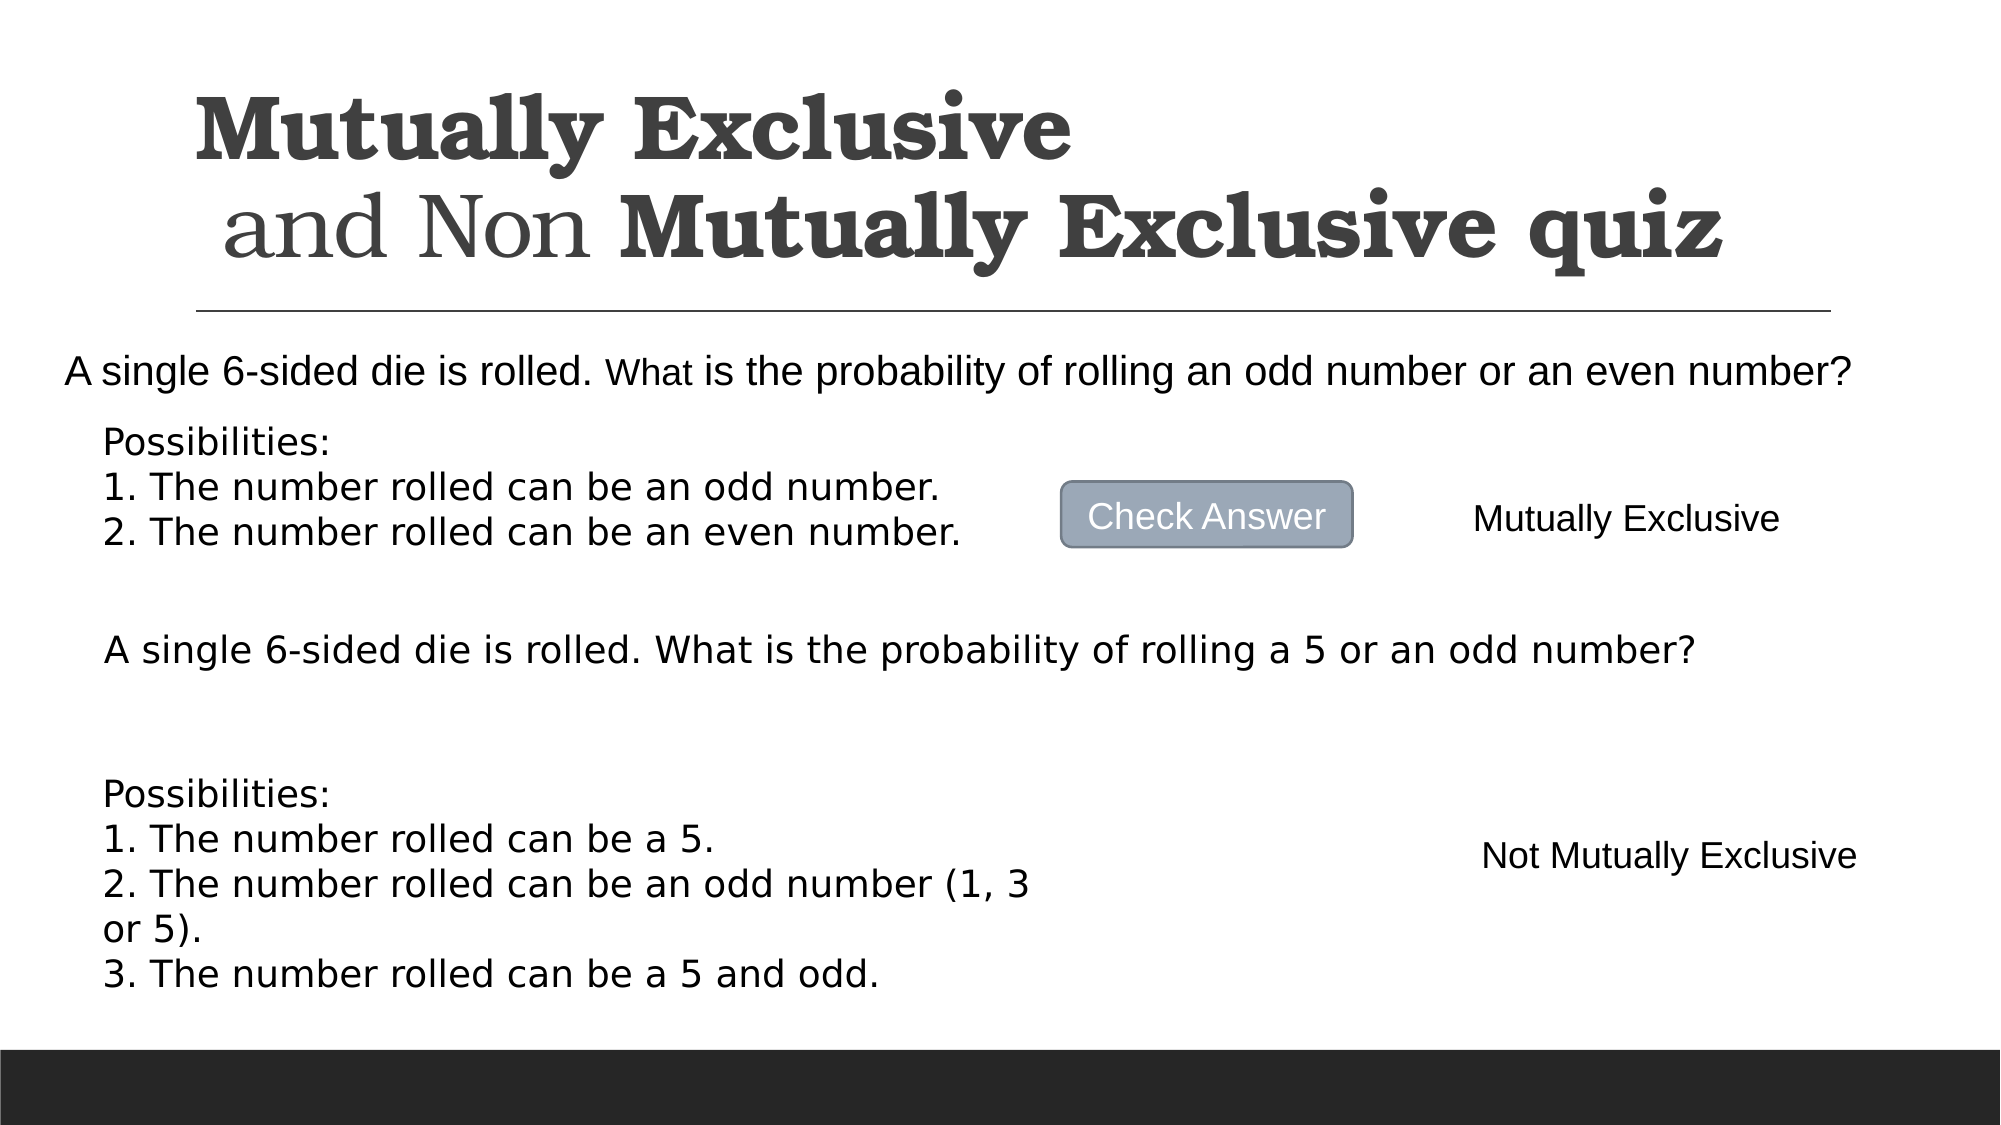

# Mutually Exclusive and Non Mutually Exclusive quiz
A single 6-sided die is rolled. What is the probability of rolling an odd number or an even number?
Possibilities:
1. The number rolled can be an odd number.
2. The number rolled can be an even number.
Check Answer
Mutually Exclusive
A single 6-sided die is rolled. What is the probability of rolling a 5 or an odd number?
Possibilities:
1. The number rolled can be a 5.
2. The number rolled can be an odd number (1, 3 or 5).
3. The number rolled can be a 5 and odd.
 Not Mutually Exclusive